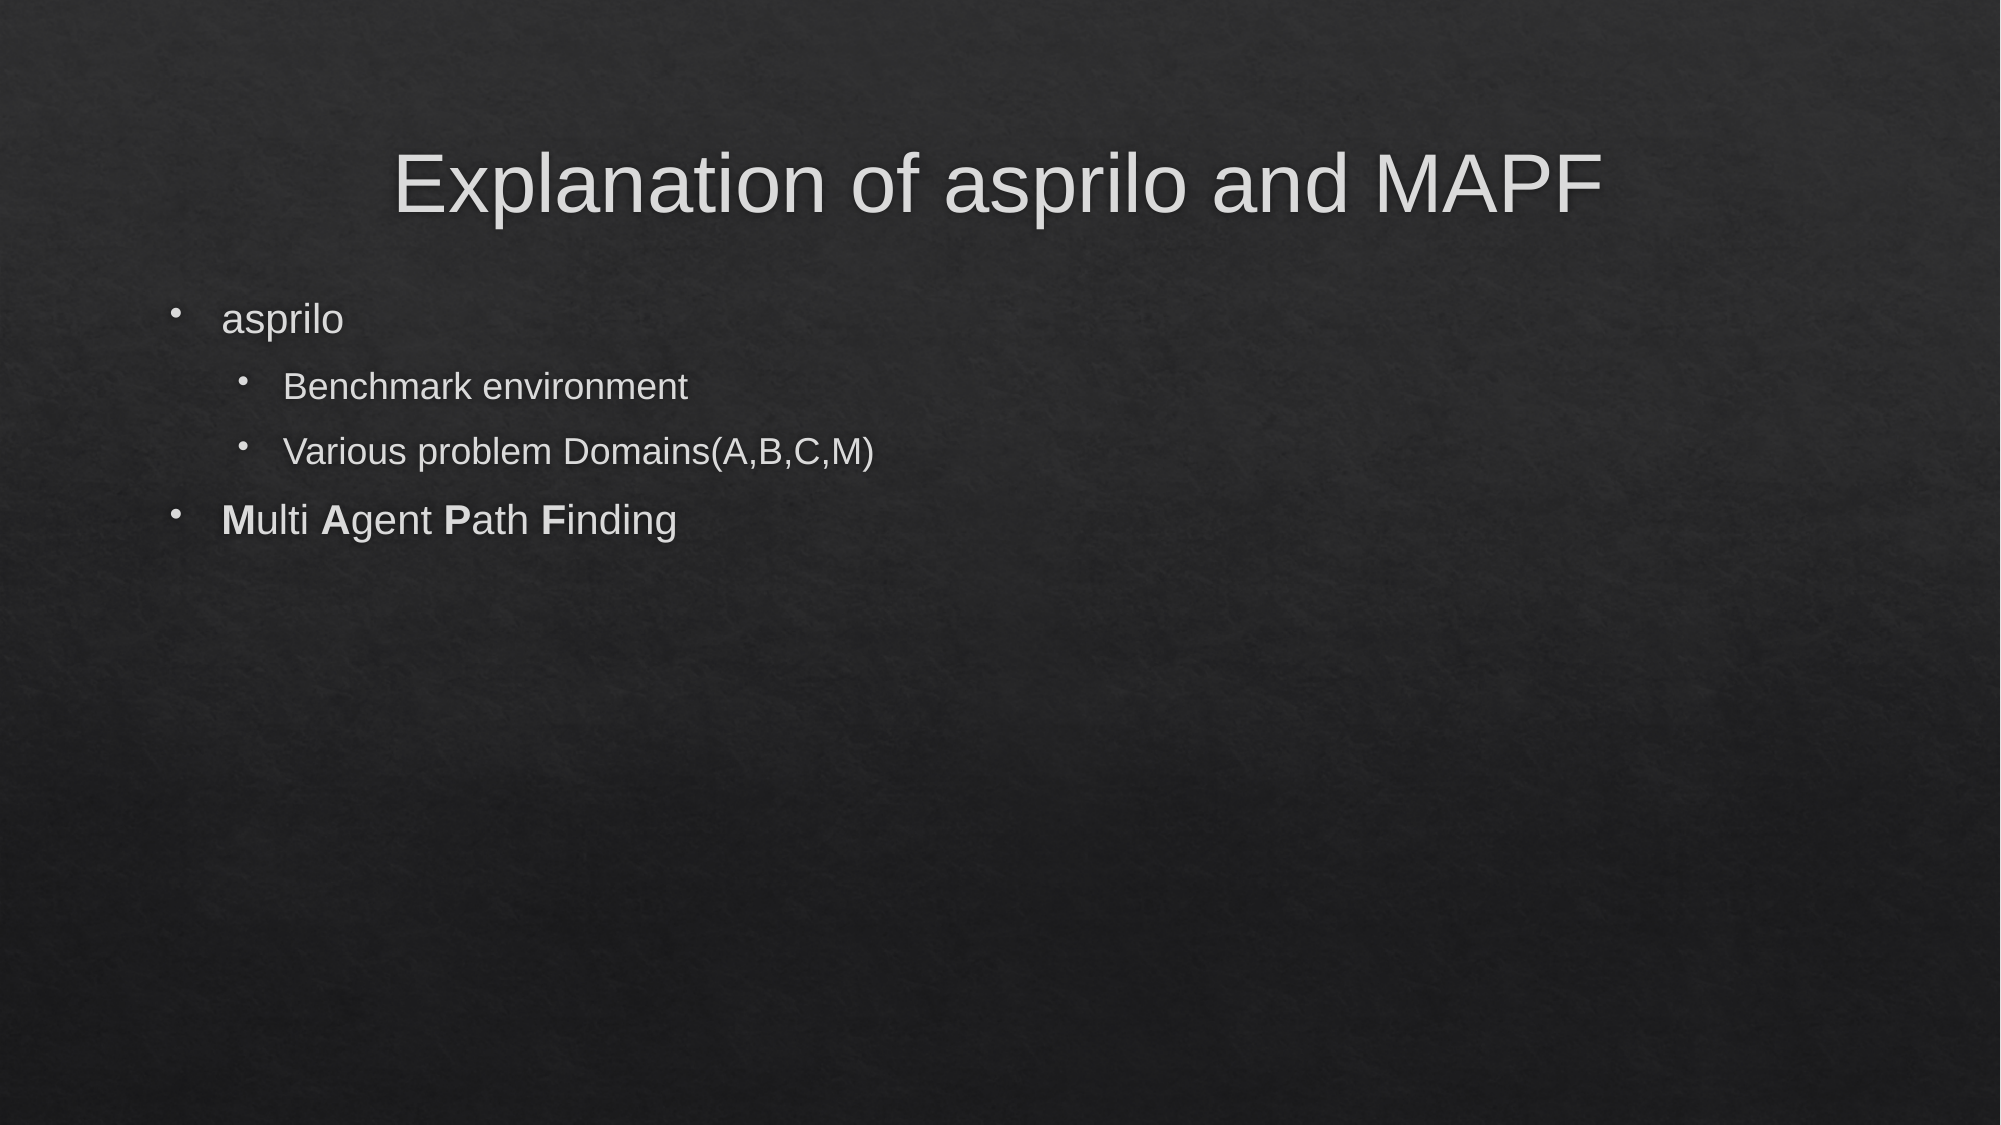

# Explanation of asprilo and MAPF
asprilo
Benchmark environment
Various problem Domains(A,B,C,M)
Multi Agent Path Finding